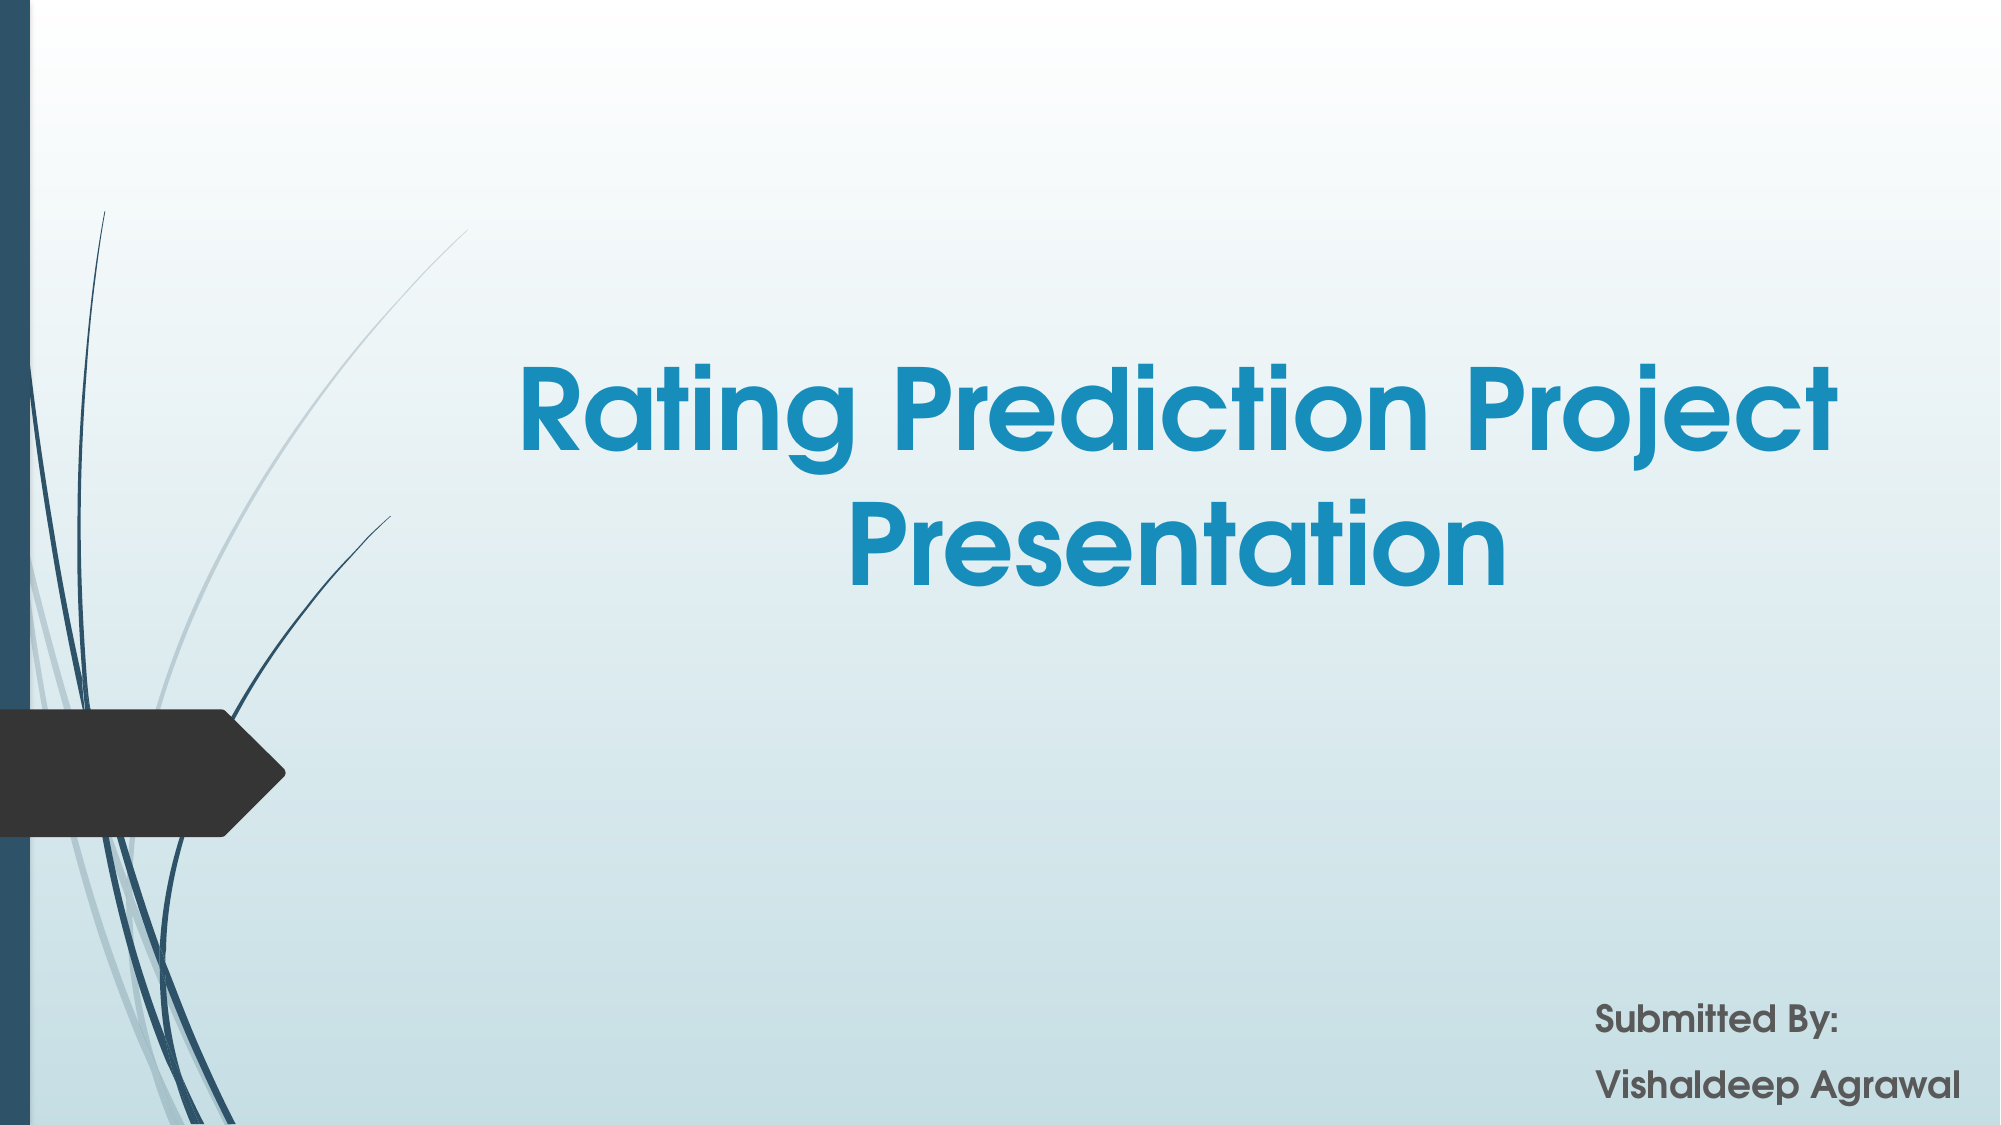

# Rating Prediction Project Presentation
Submitted By:
Vishaldeep Agrawal